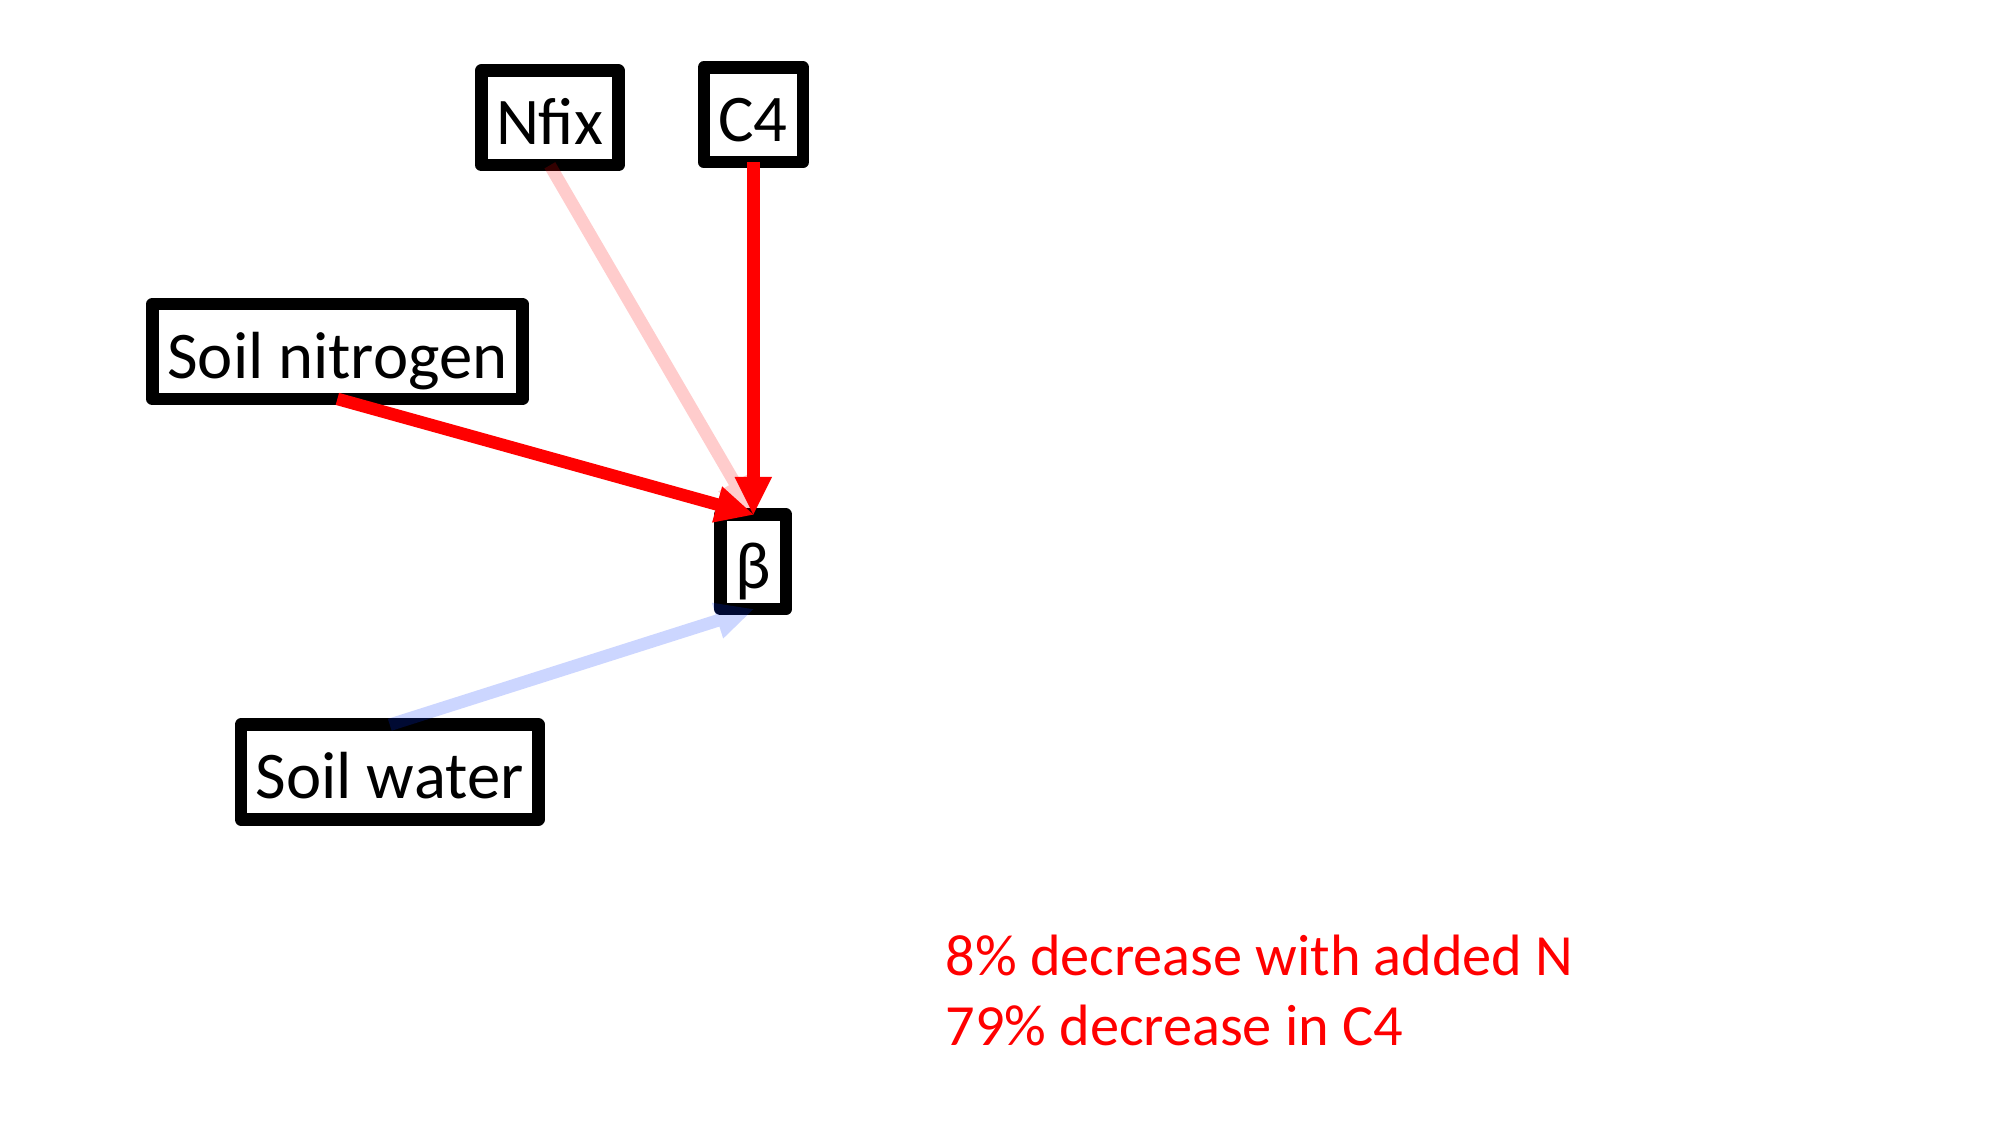

C4
Nfix
Soil nitrogen
β
Soil water
8% decrease with added N
79% decrease in C4